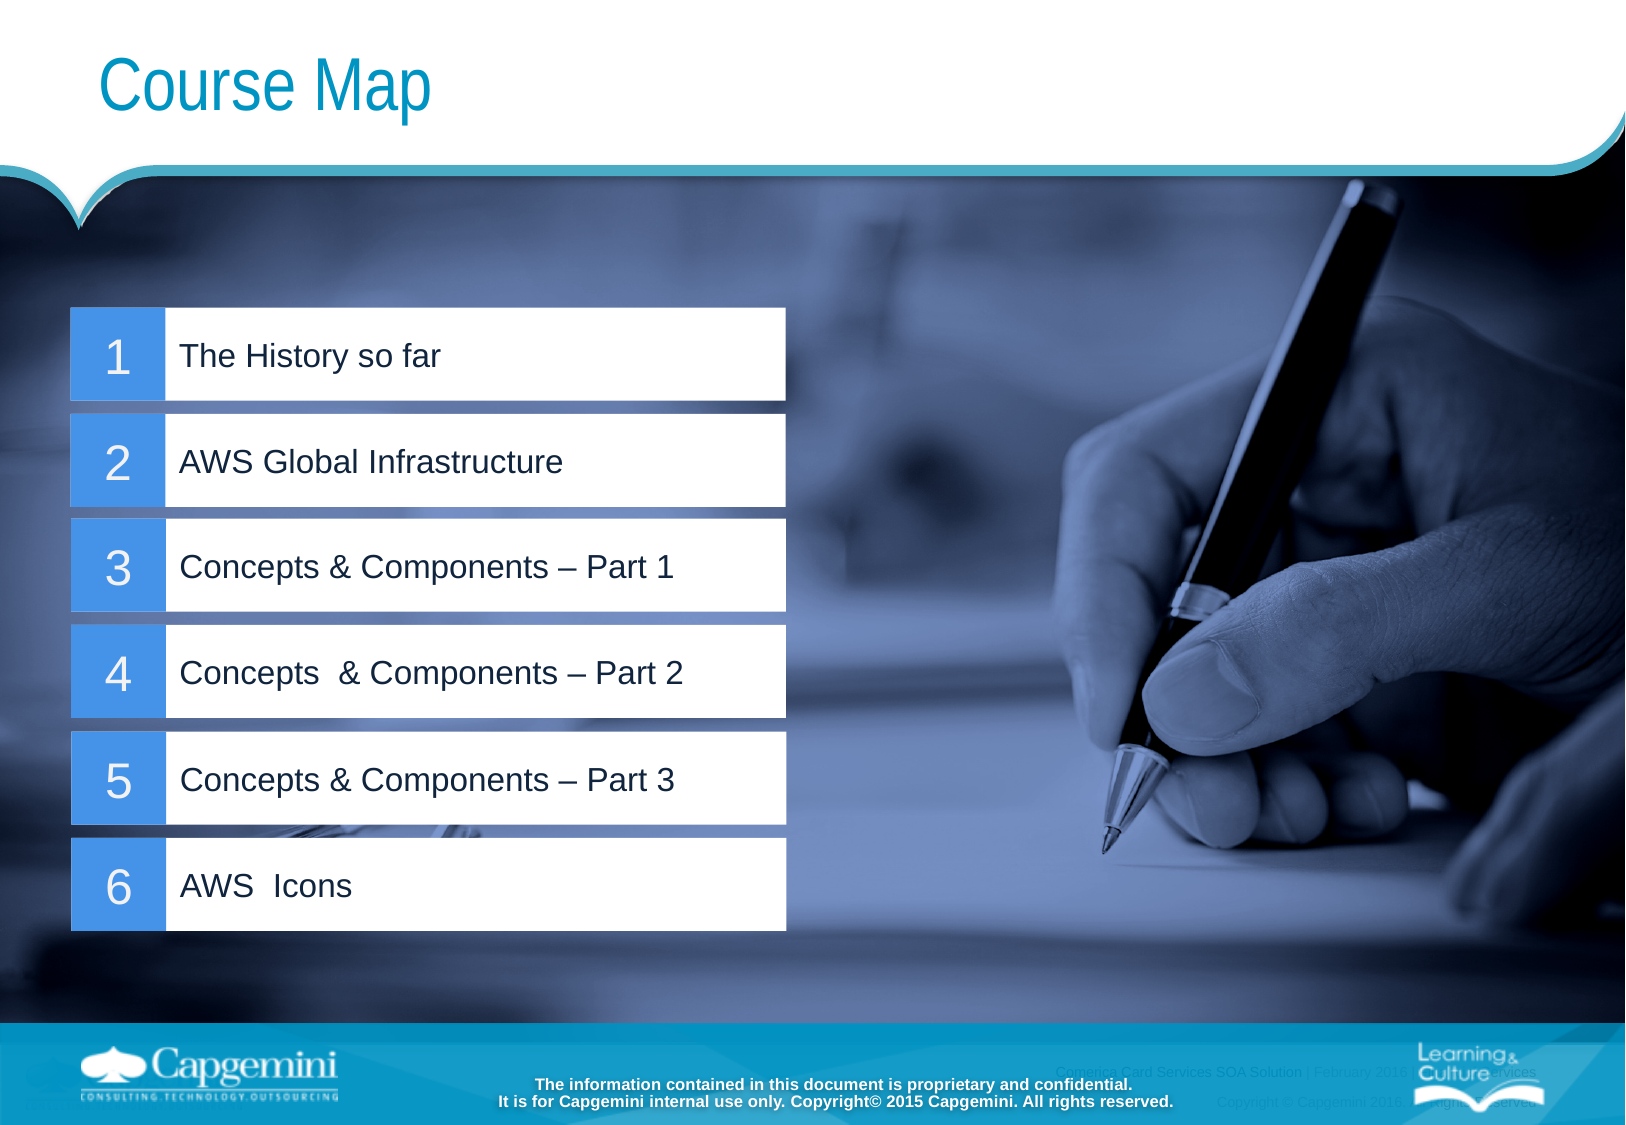

# Course Map
The History so far
1
AWS Global Infrastructure
2
Concepts & Components – Part 1
3
Concepts  & Components – Part 2
4
Concepts & Components – Part 3
5
AWS  Icons
6